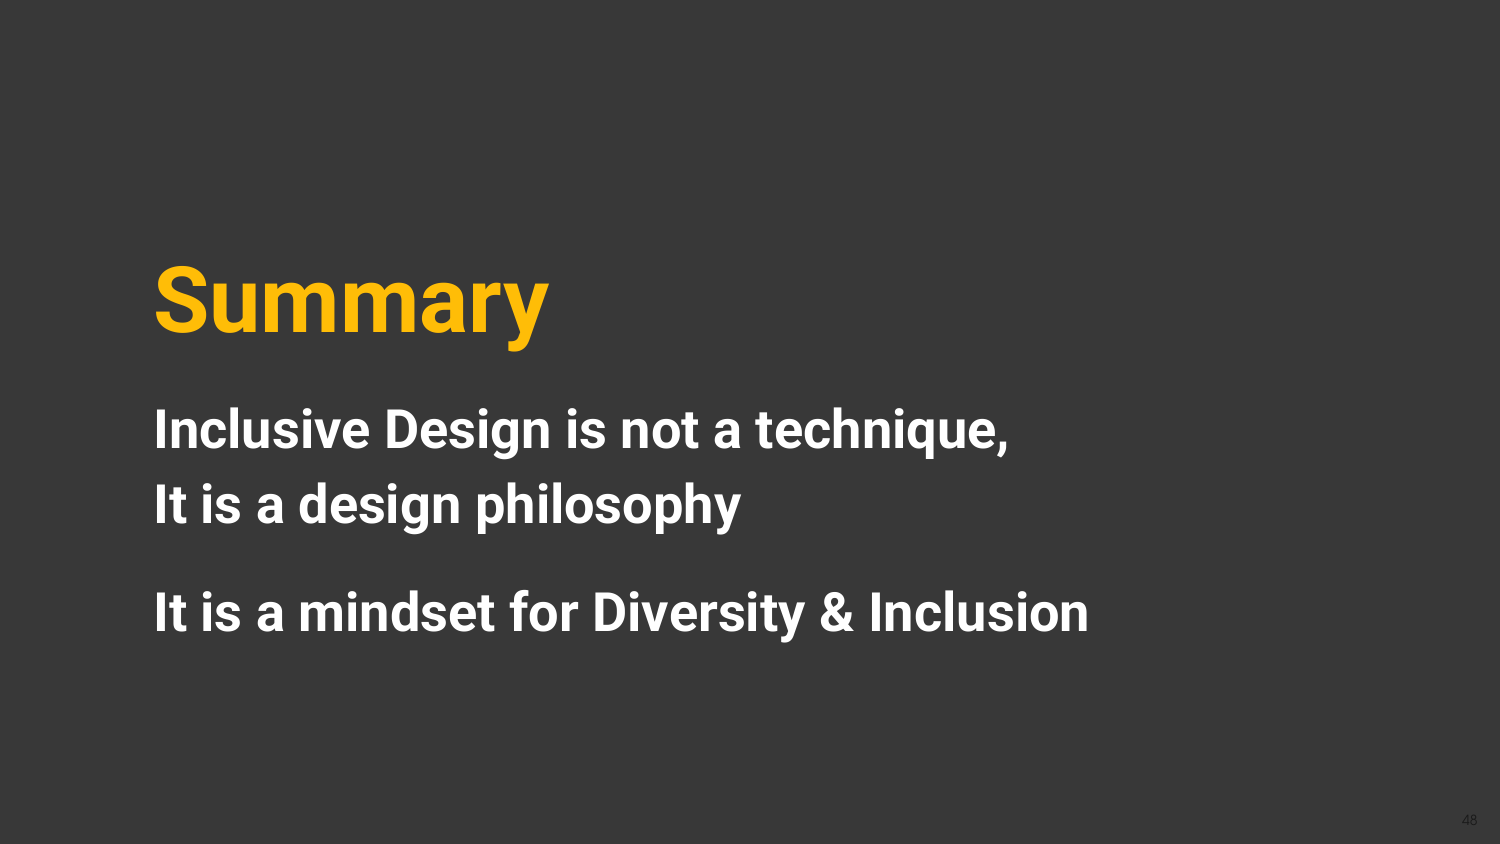

#
Summary
Inclusive Design is not a technique,
It is a design philosophy
It is a mindset for Diversity & Inclusion